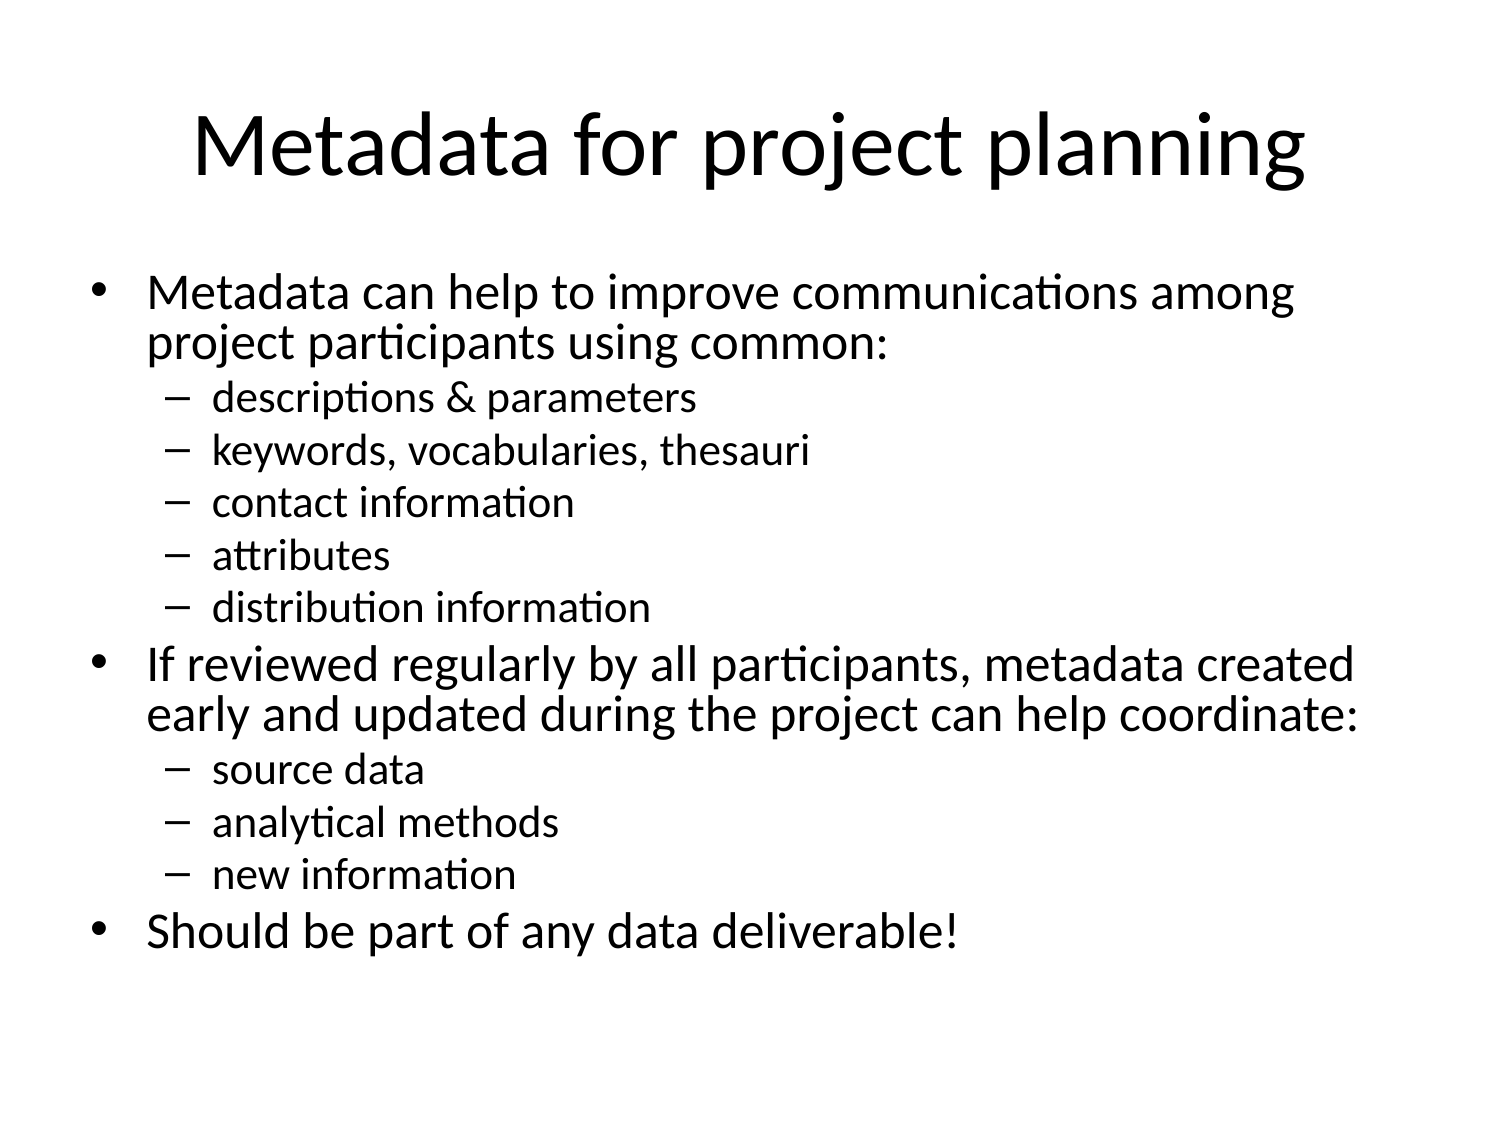

# Metadata for project planning
Metadata can help to improve communications among project participants using common:
descriptions & parameters
keywords, vocabularies, thesauri
contact information
attributes
distribution information
If reviewed regularly by all participants, metadata created early and updated during the project can help coordinate:
source data
analytical methods
new information
Should be part of any data deliverable!